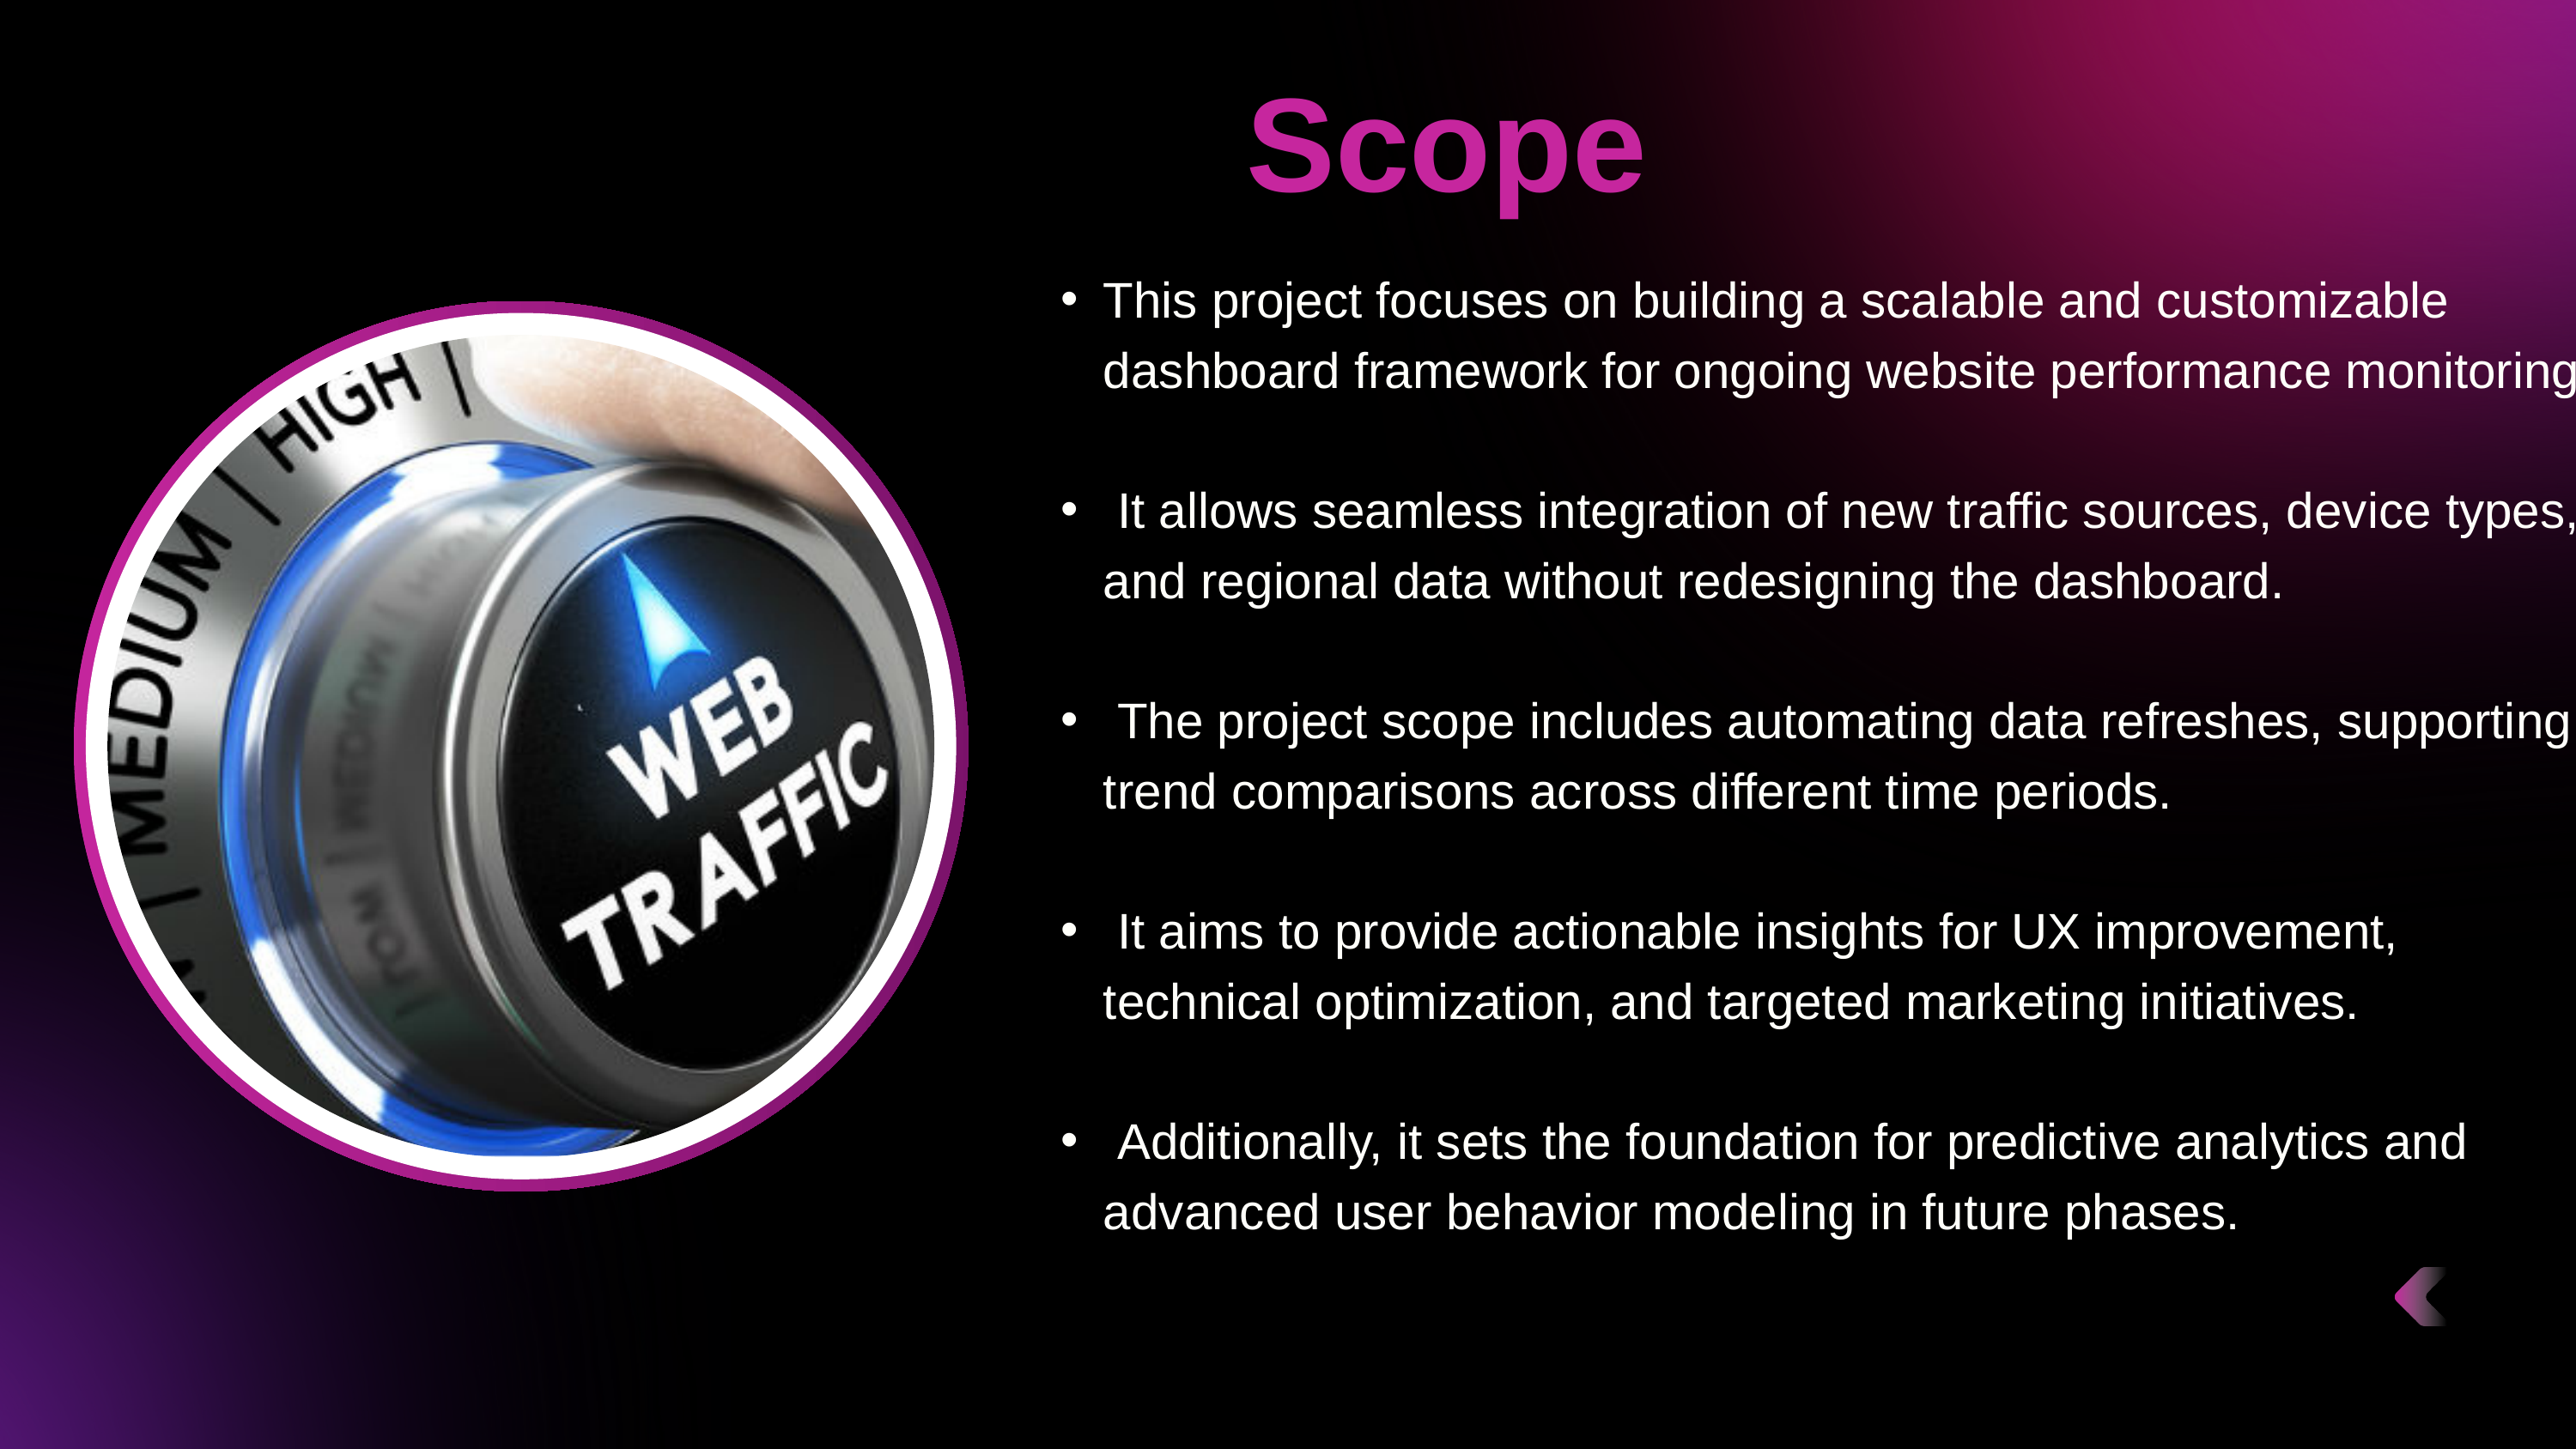

Scope
This project focuses on building a scalable and customizable dashboard framework for ongoing website performance monitoring.

 It allows seamless integration of new traffic sources, device types, and regional data without redesigning the dashboard.

 The project scope includes automating data refreshes, supporting trend comparisons across different time periods.

 It aims to provide actionable insights for UX improvement, technical optimization, and targeted marketing initiatives.

 Additionally, it sets the foundation for predictive analytics and advanced user behavior modeling in future phases.